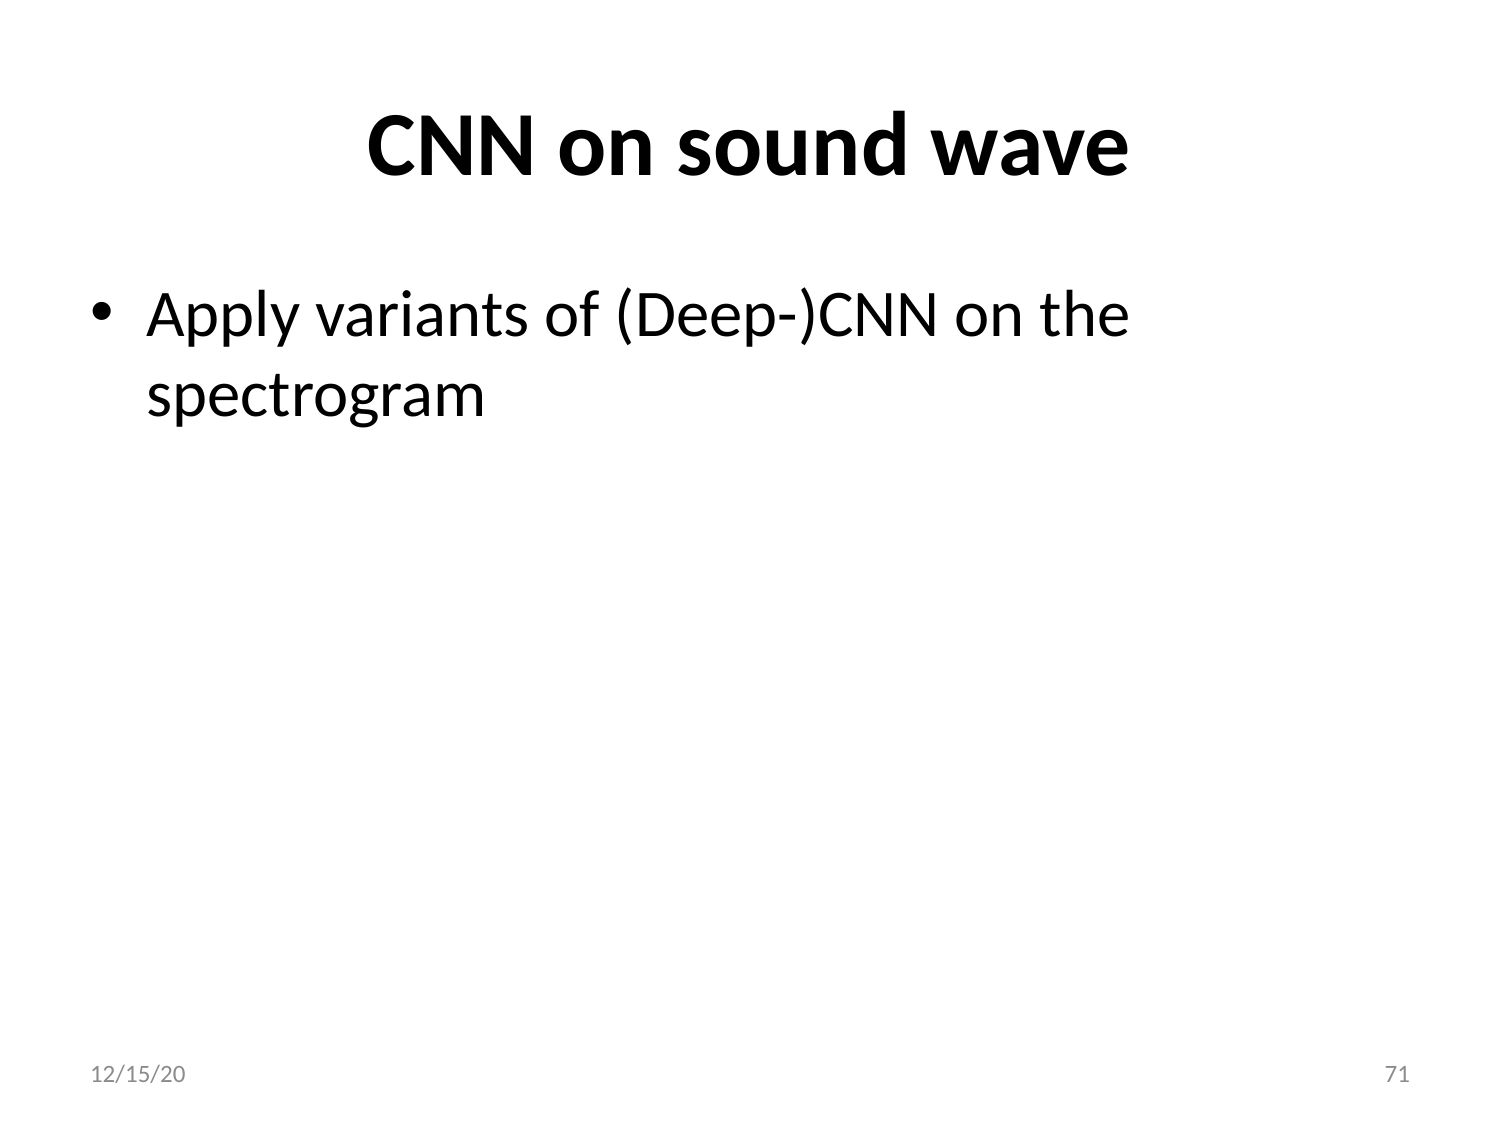

# CNN on sound wave
Apply variants of (Deep-)CNN on the spectrogram
12/15/20
71